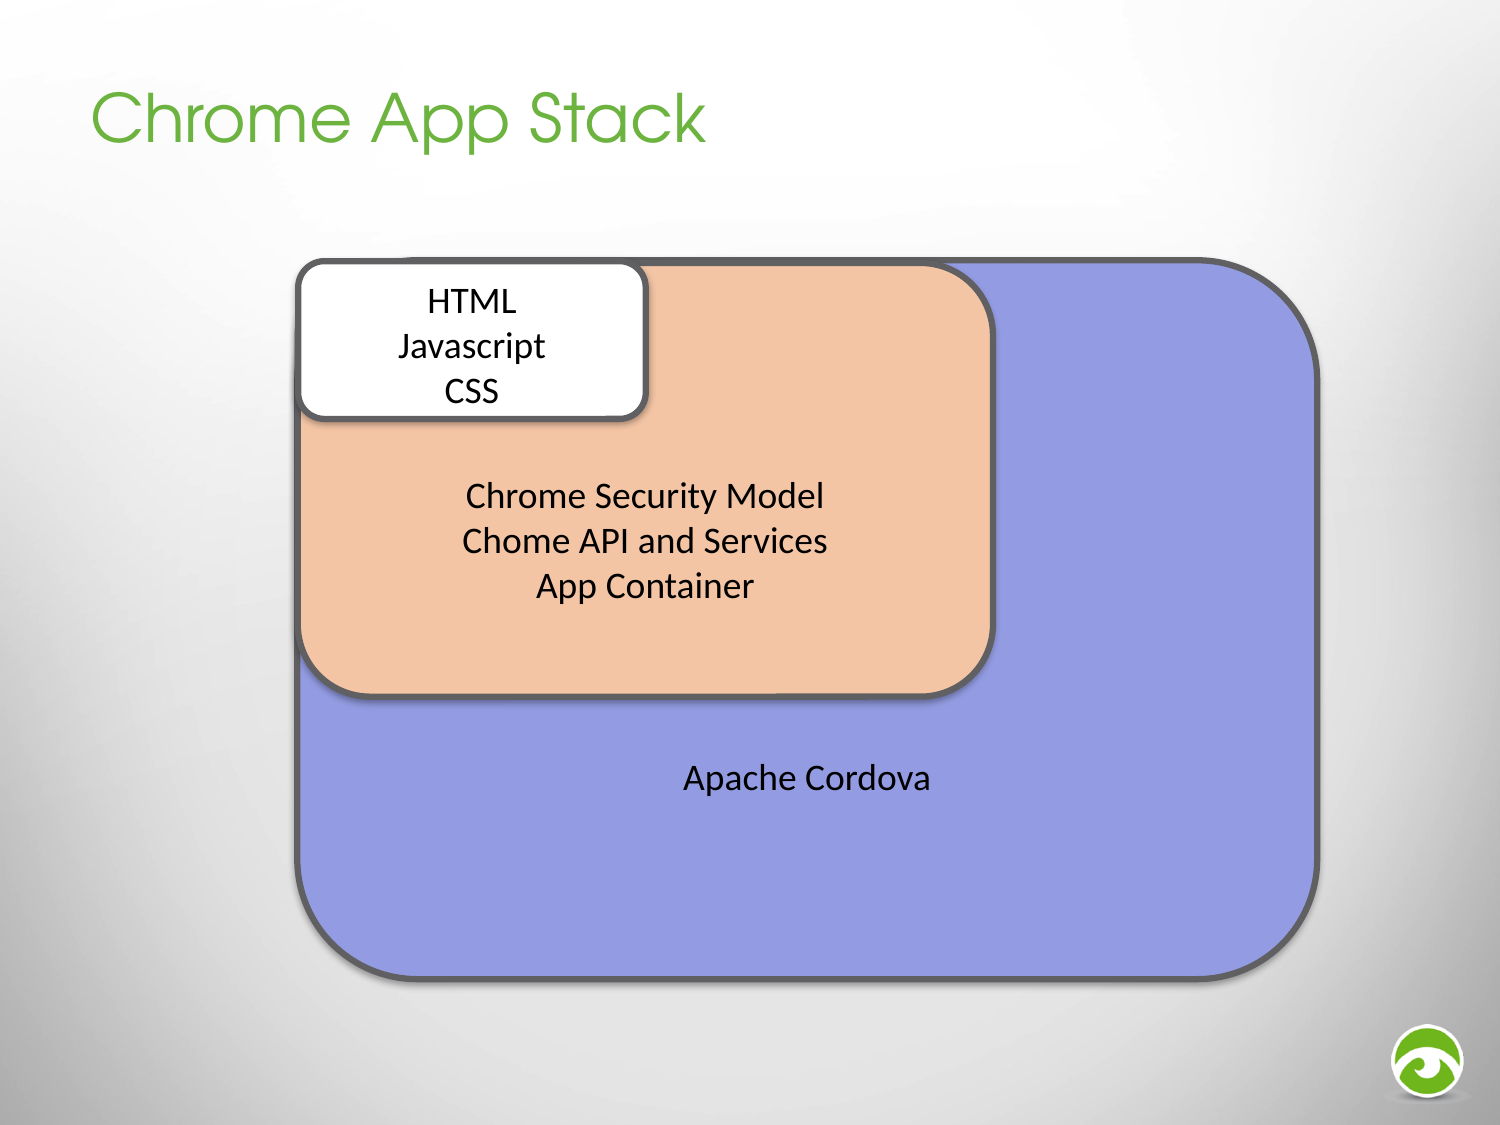

# Chrome App Stack

Apache Cordova
HTML
Javascript
CSS

Chrome Security Model
Chome API and Services
App Container